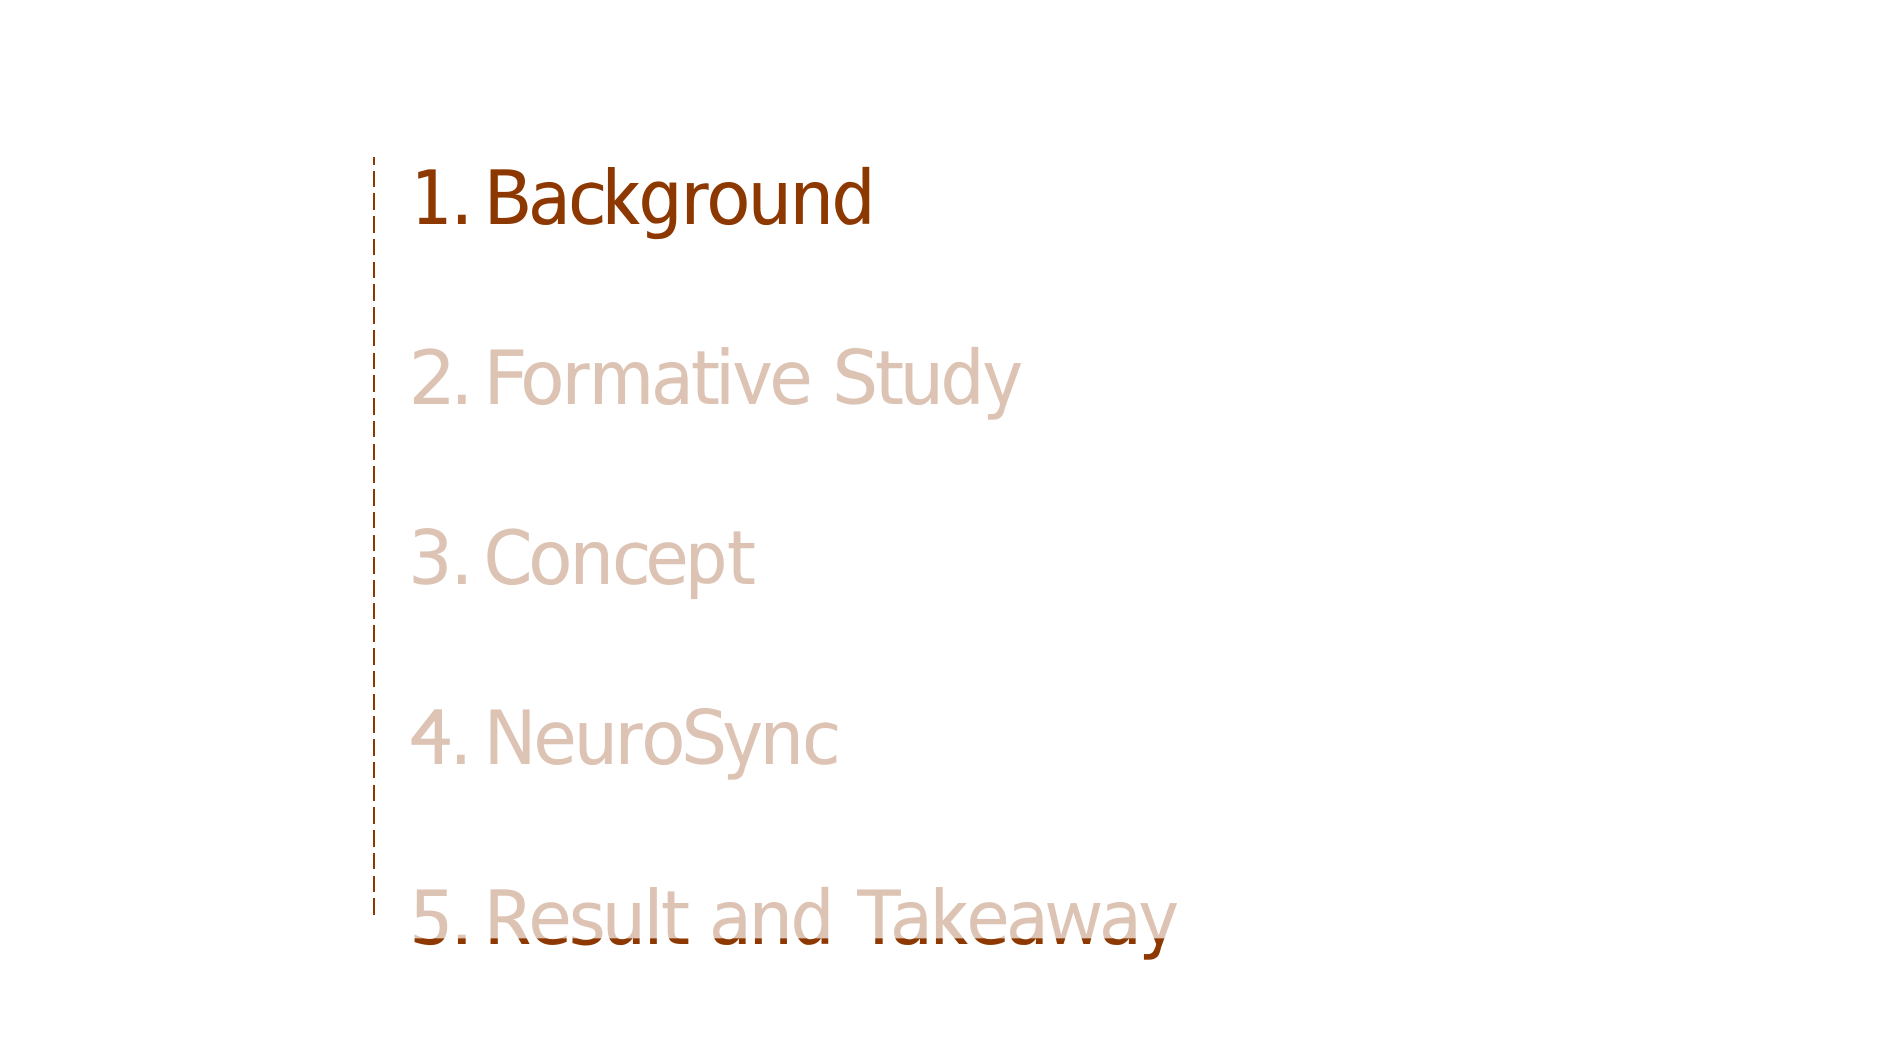

Background
Formative Study
Concept
NeuroSync
Result and Takeaway